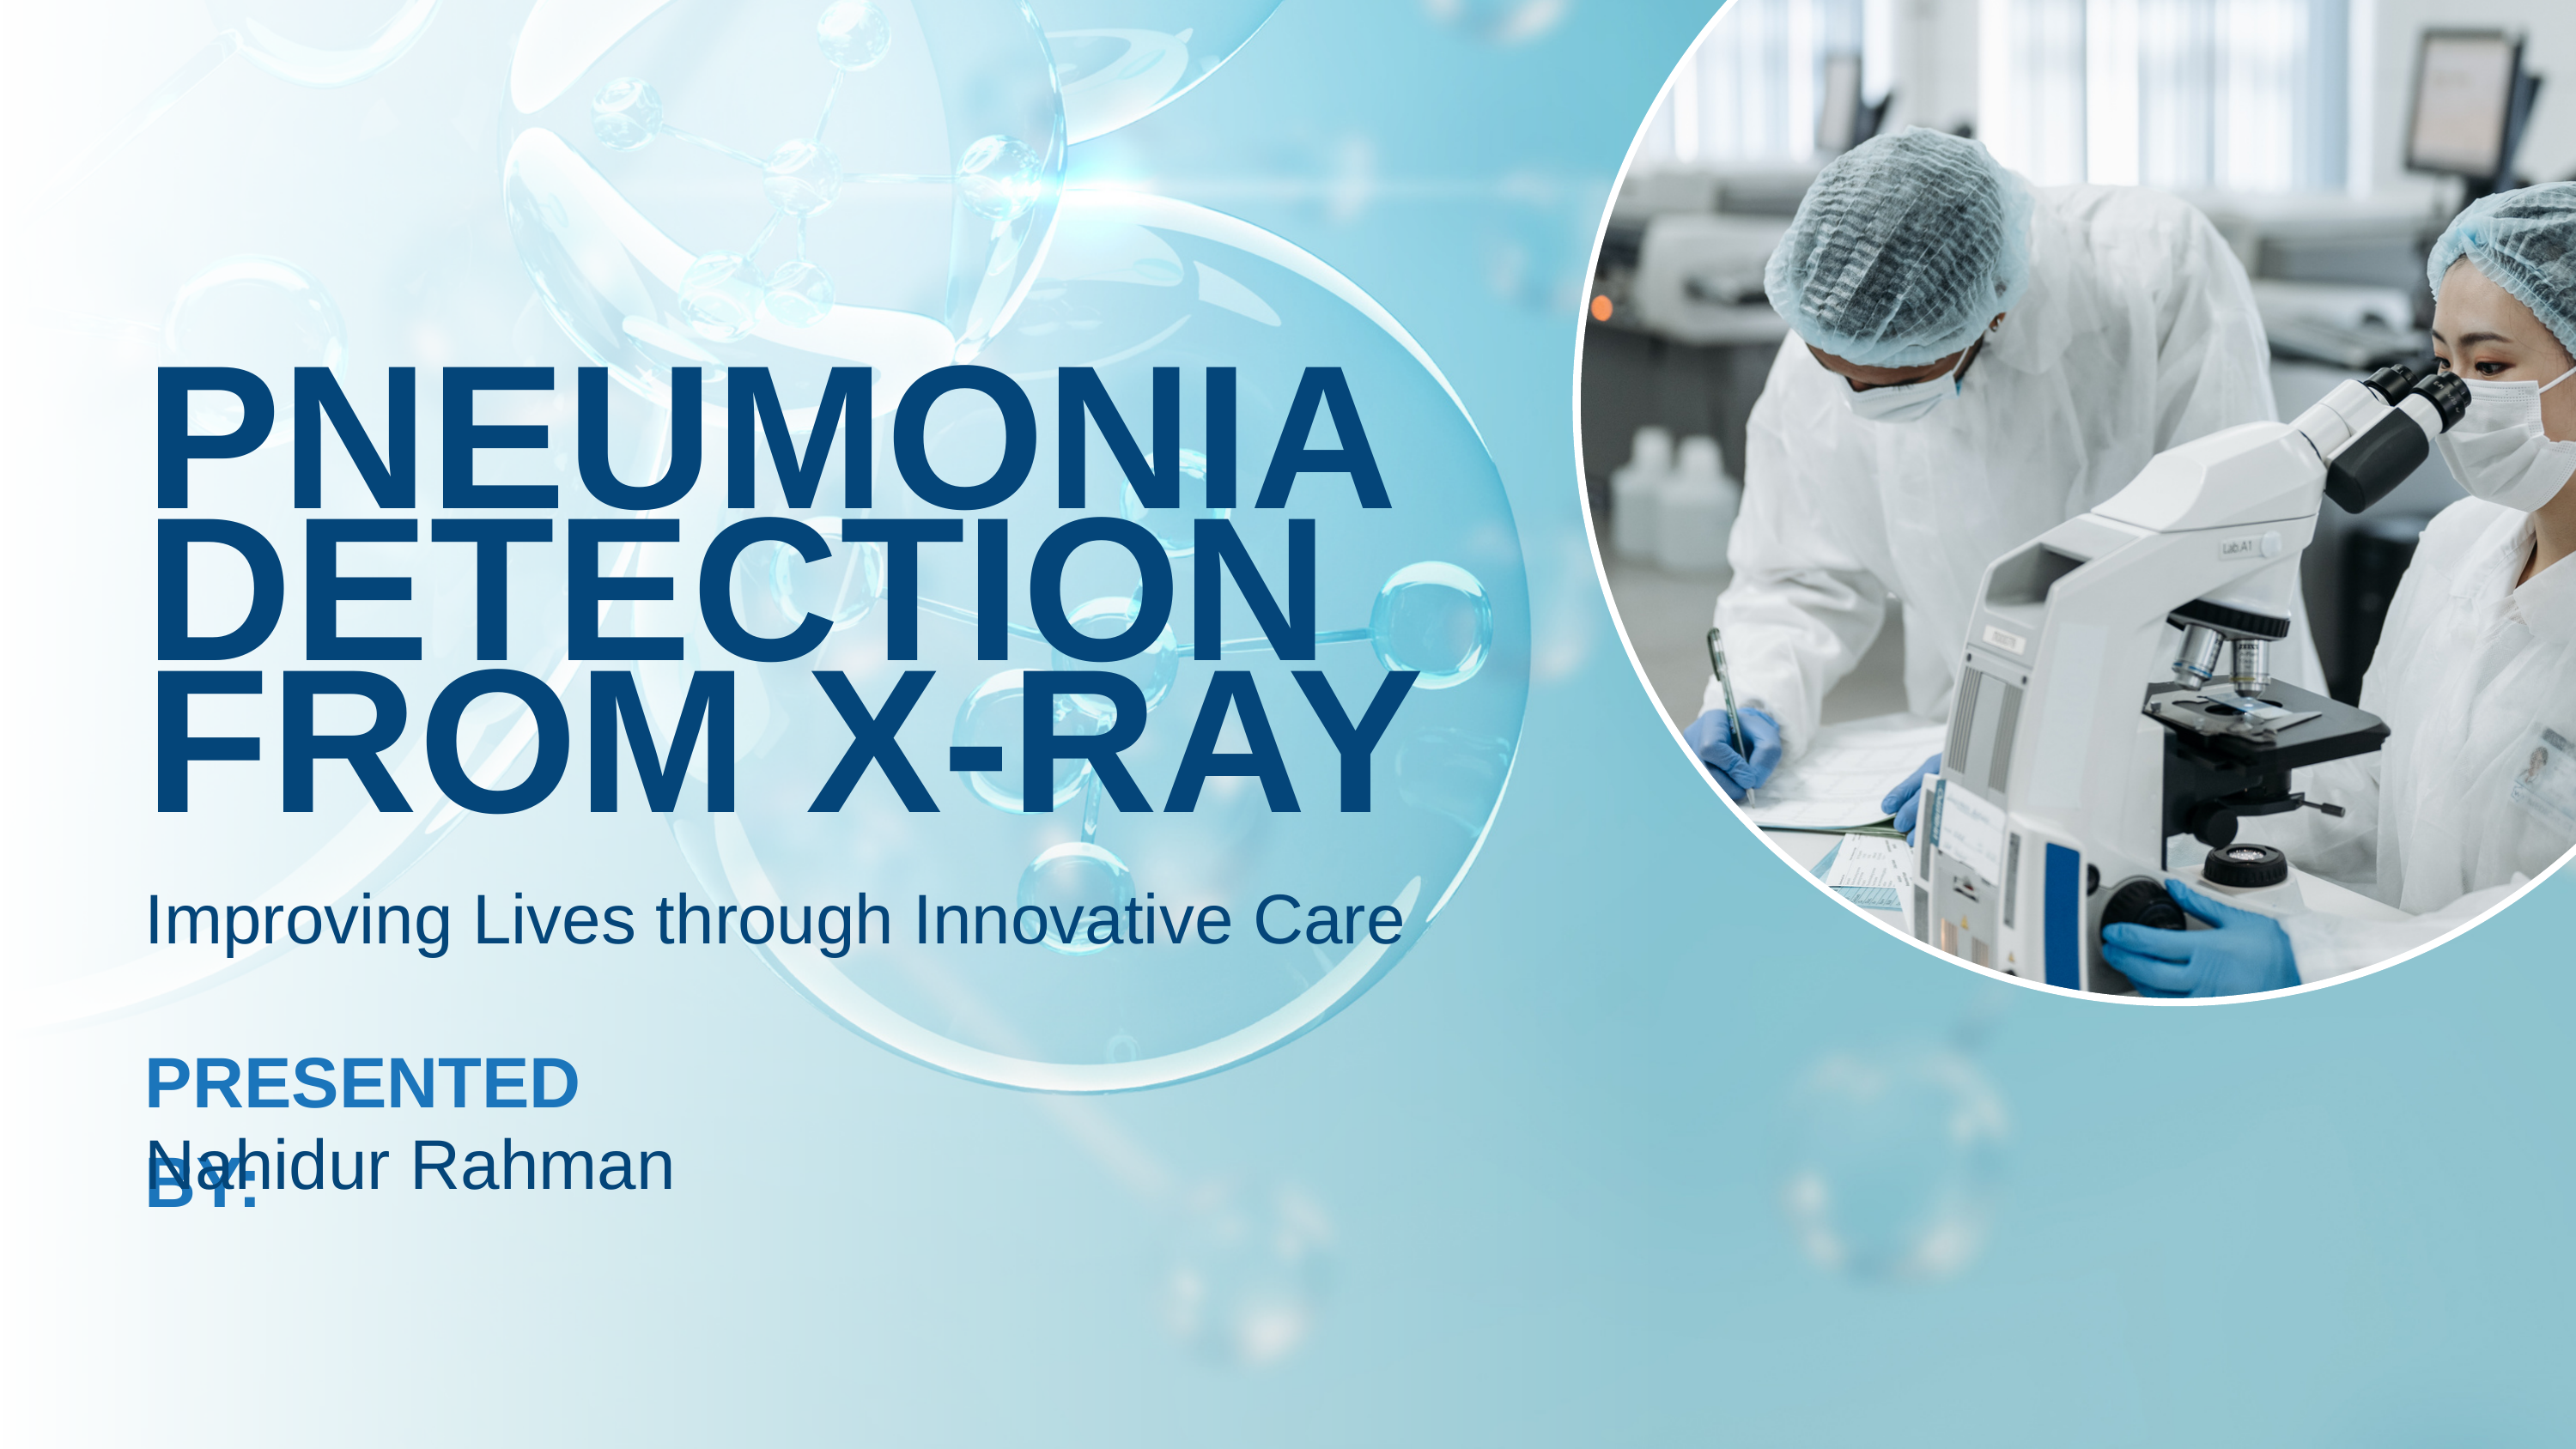

PNEUMONIA DETECTION FROM X-RAY

Improving Lives through Innovative Care
PRESENTED BY:
Nahidur Rahman